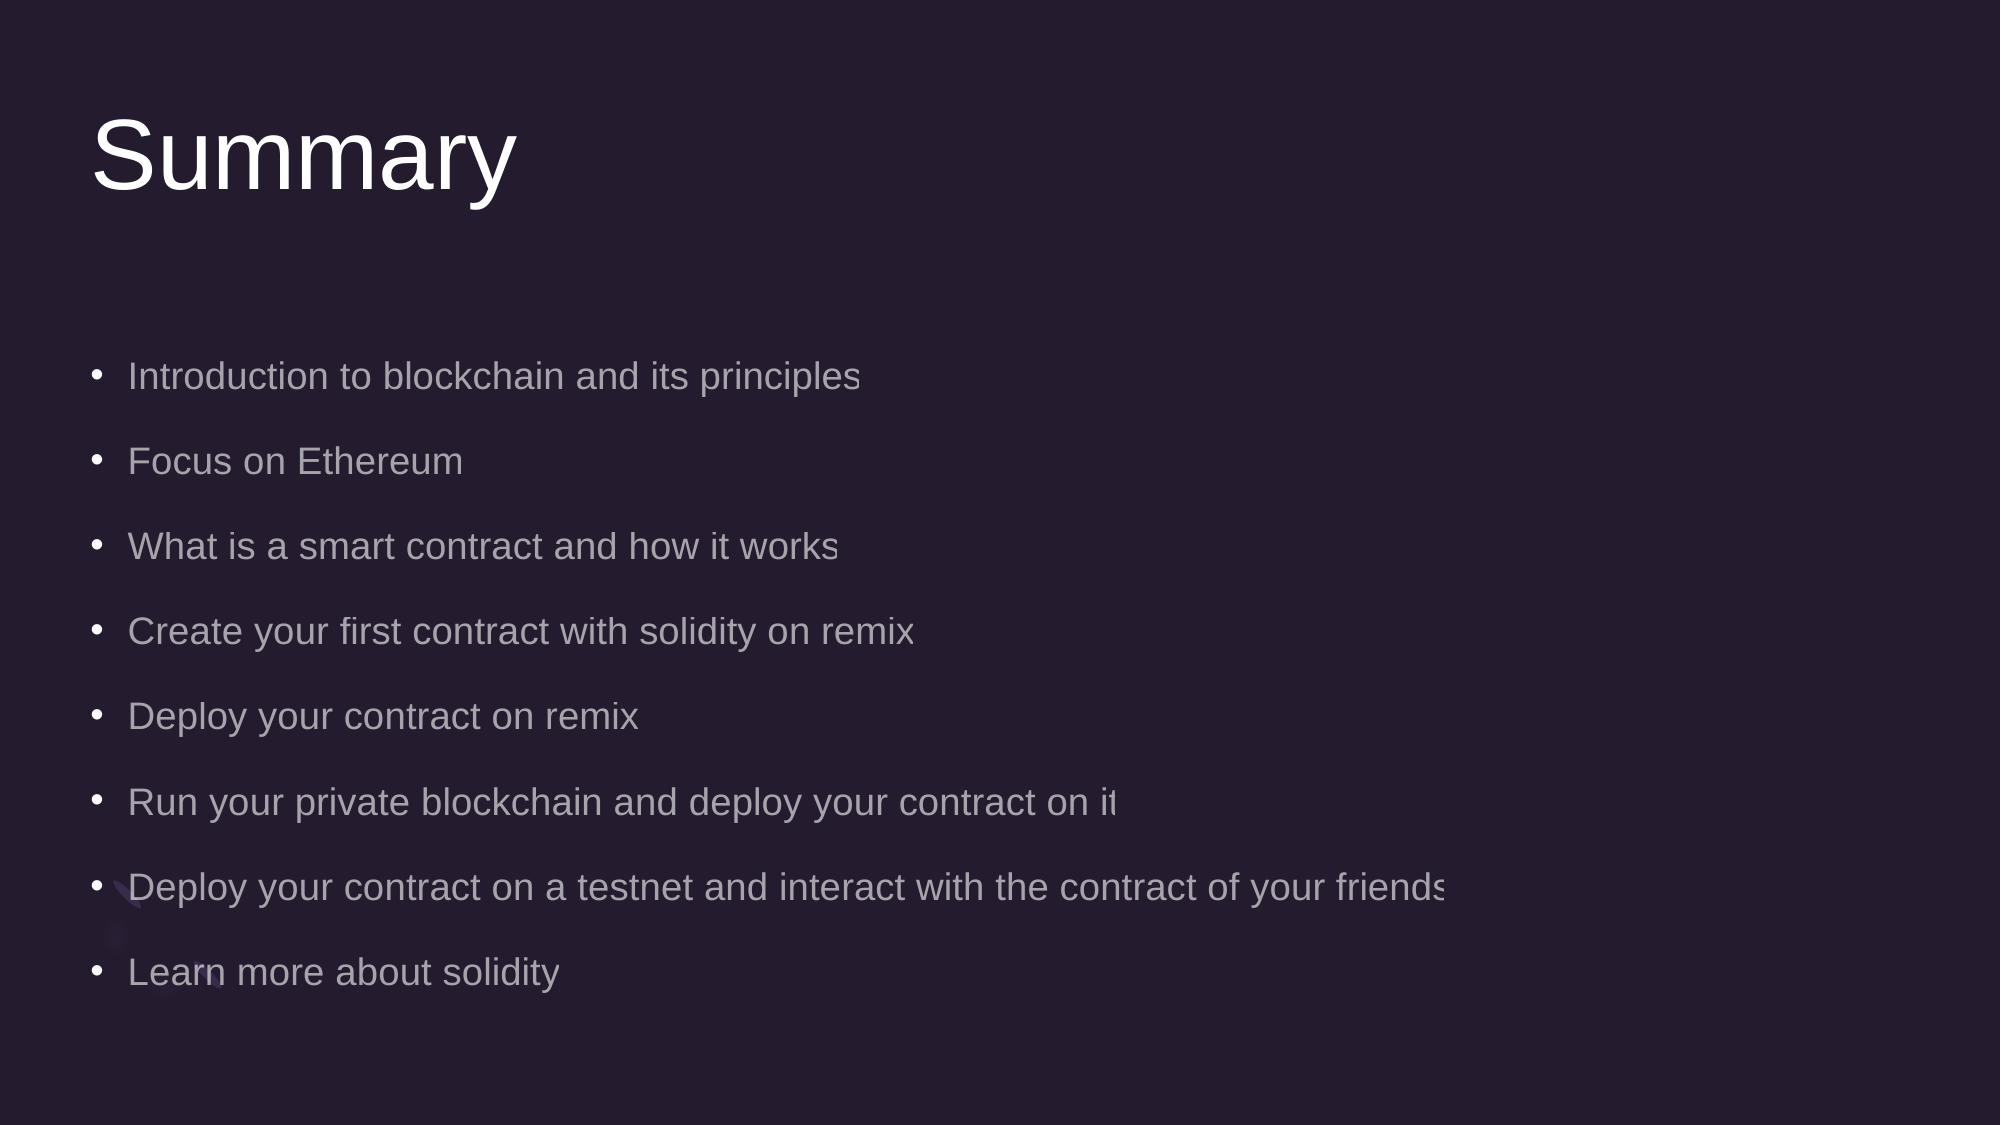

# Summary
Introduction to blockchain and its principles
Focus on Ethereum
What is a smart contract and how it works
Create your first contract with solidity on remix
Deploy your contract on remix
Run your private blockchain and deploy your contract on it
Deploy your contract on a testnet and interact with the contract of your friends
Learn more about solidity